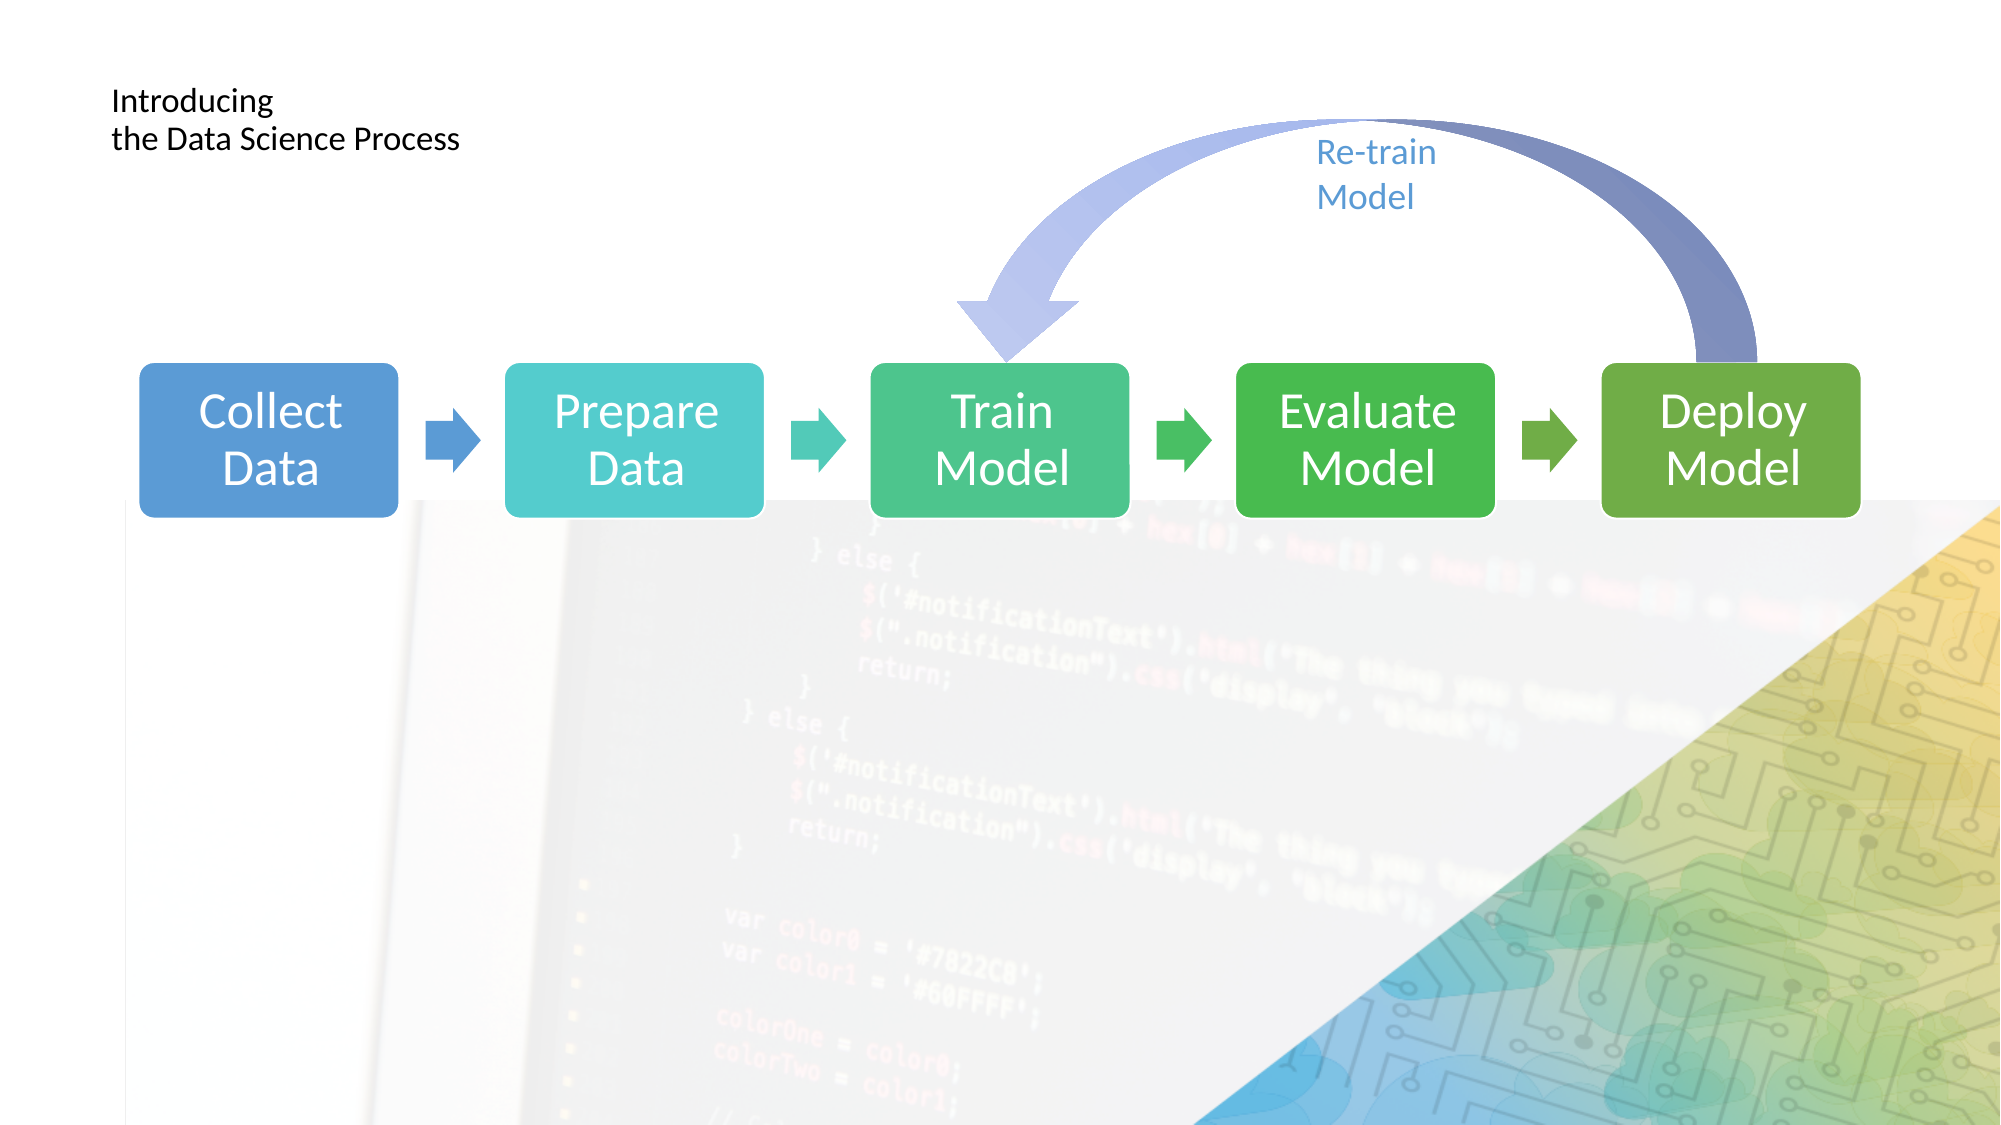

# Introducing the Data Science Process
Collect Data

Prepare Data

Train Model

Evaluate Model

Deploy Model
Re-train
Model